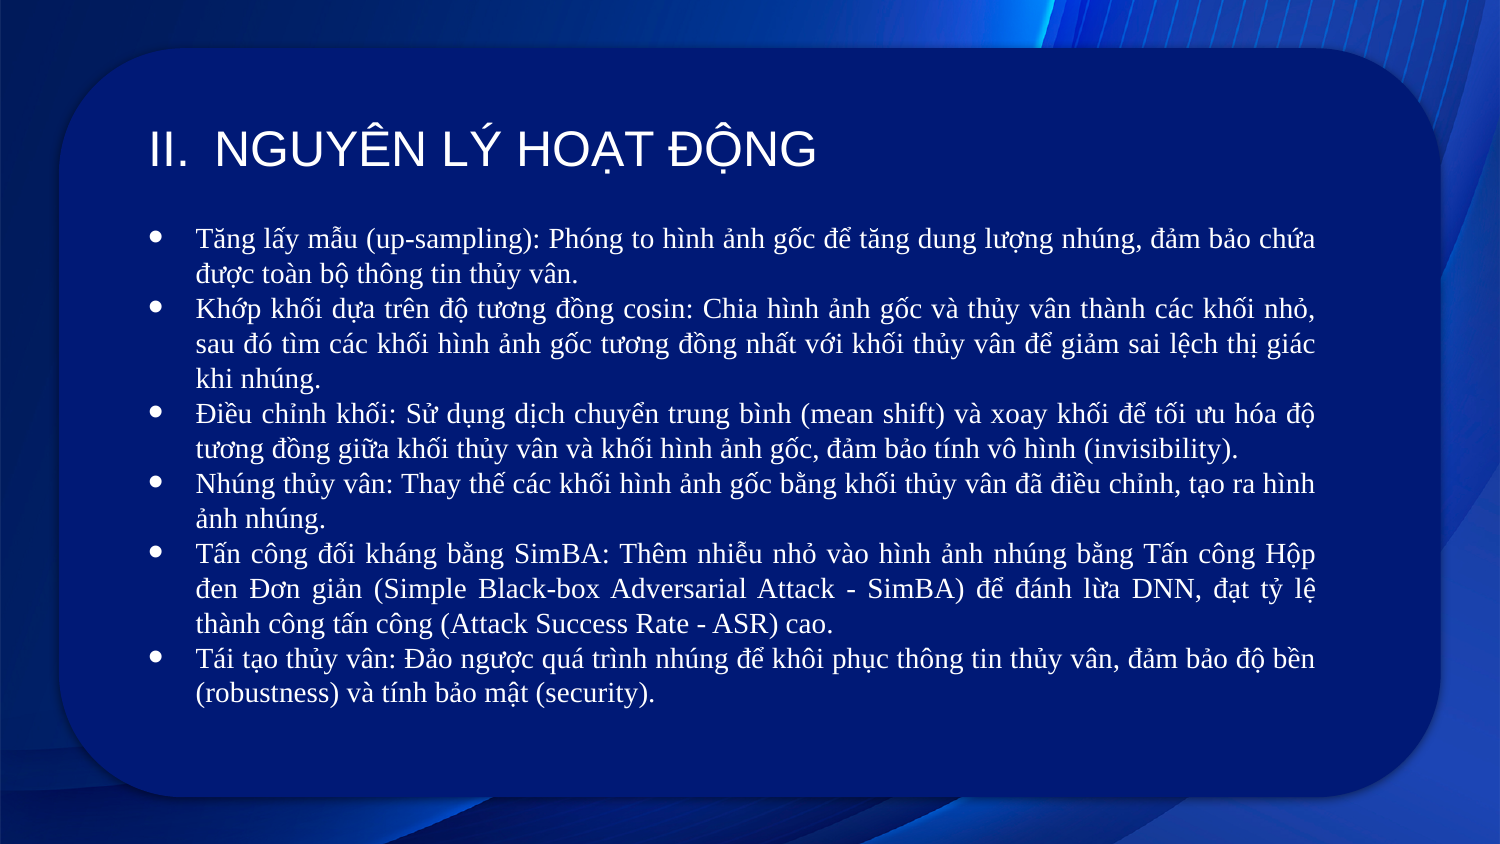

NGUYÊN LÝ HOẠT ĐỘNG
Tăng lấy mẫu (up-sampling): Phóng to hình ảnh gốc để tăng dung lượng nhúng, đảm bảo chứa được toàn bộ thông tin thủy vân.
Khớp khối dựa trên độ tương đồng cosin: Chia hình ảnh gốc và thủy vân thành các khối nhỏ, sau đó tìm các khối hình ảnh gốc tương đồng nhất với khối thủy vân để giảm sai lệch thị giác khi nhúng.
Điều chỉnh khối: Sử dụng dịch chuyển trung bình (mean shift) và xoay khối để tối ưu hóa độ tương đồng giữa khối thủy vân và khối hình ảnh gốc, đảm bảo tính vô hình (invisibility).
Nhúng thủy vân: Thay thế các khối hình ảnh gốc bằng khối thủy vân đã điều chỉnh, tạo ra hình ảnh nhúng.
Tấn công đối kháng bằng SimBA: Thêm nhiễu nhỏ vào hình ảnh nhúng bằng Tấn công Hộp đen Đơn giản (Simple Black-box Adversarial Attack - SimBA) để đánh lừa DNN, đạt tỷ lệ thành công tấn công (Attack Success Rate - ASR) cao.
Tái tạo thủy vân: Đảo ngược quá trình nhúng để khôi phục thông tin thủy vân, đảm bảo độ bền (robustness) và tính bảo mật (security).